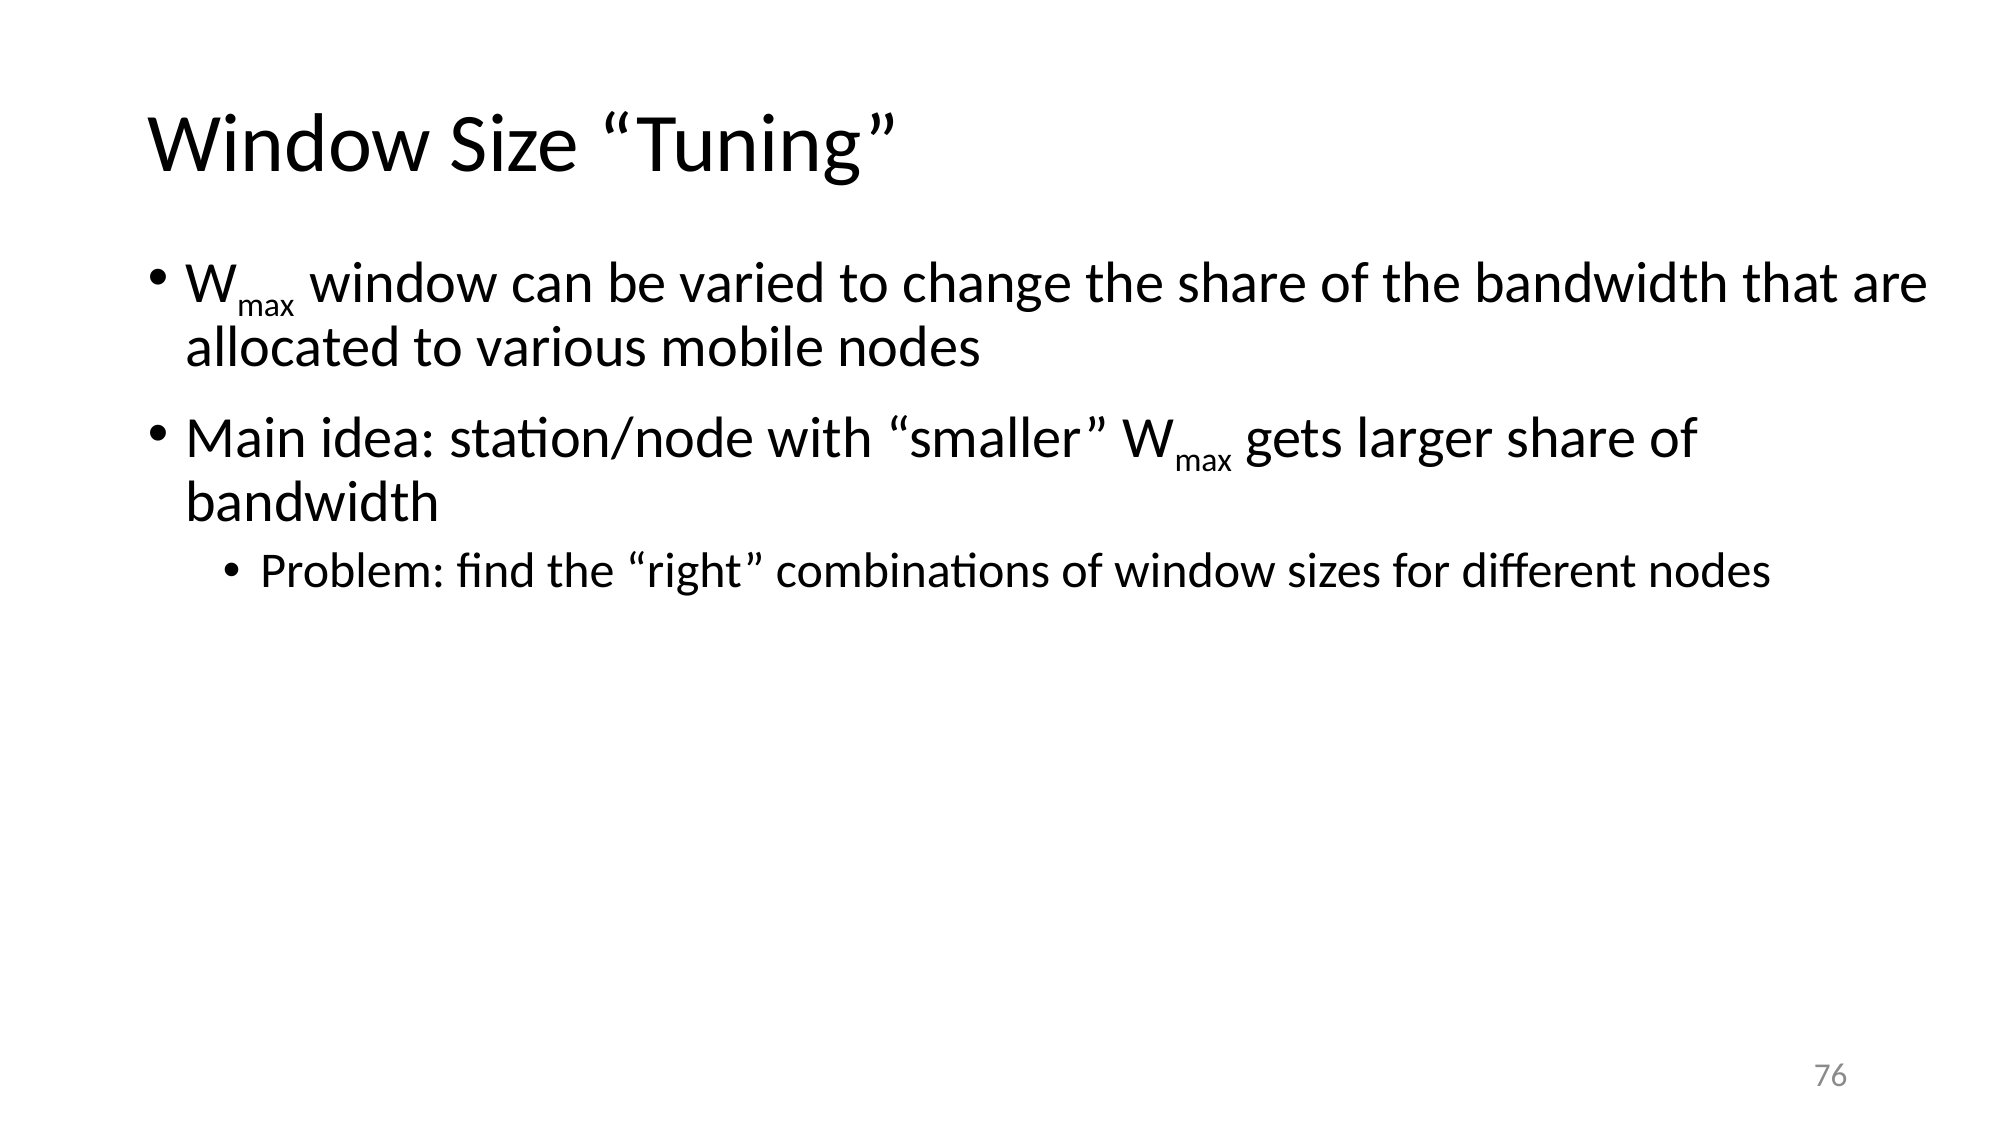

# Window Size “Tuning”
Wmax  window can be varied to change the share of the bandwidth that are allocated to various mobile nodes
Main idea: station/node with “smaller” Wmax gets larger share of bandwidth
Problem: find the “right” combinations of window sizes for different nodes
76